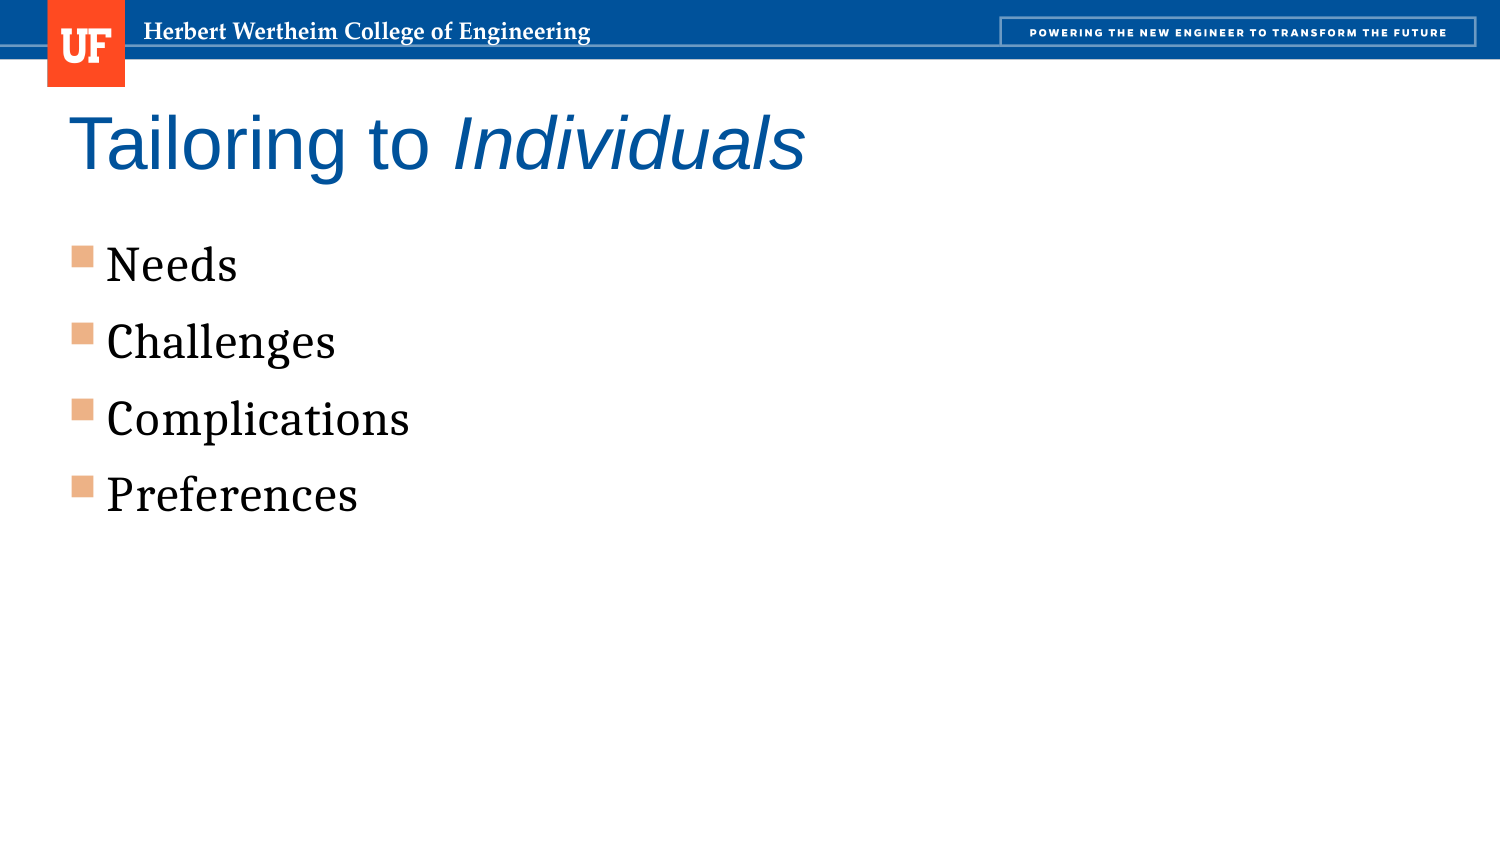

# Tailoring to Individuals
Needs
Challenges
Complications
Preferences